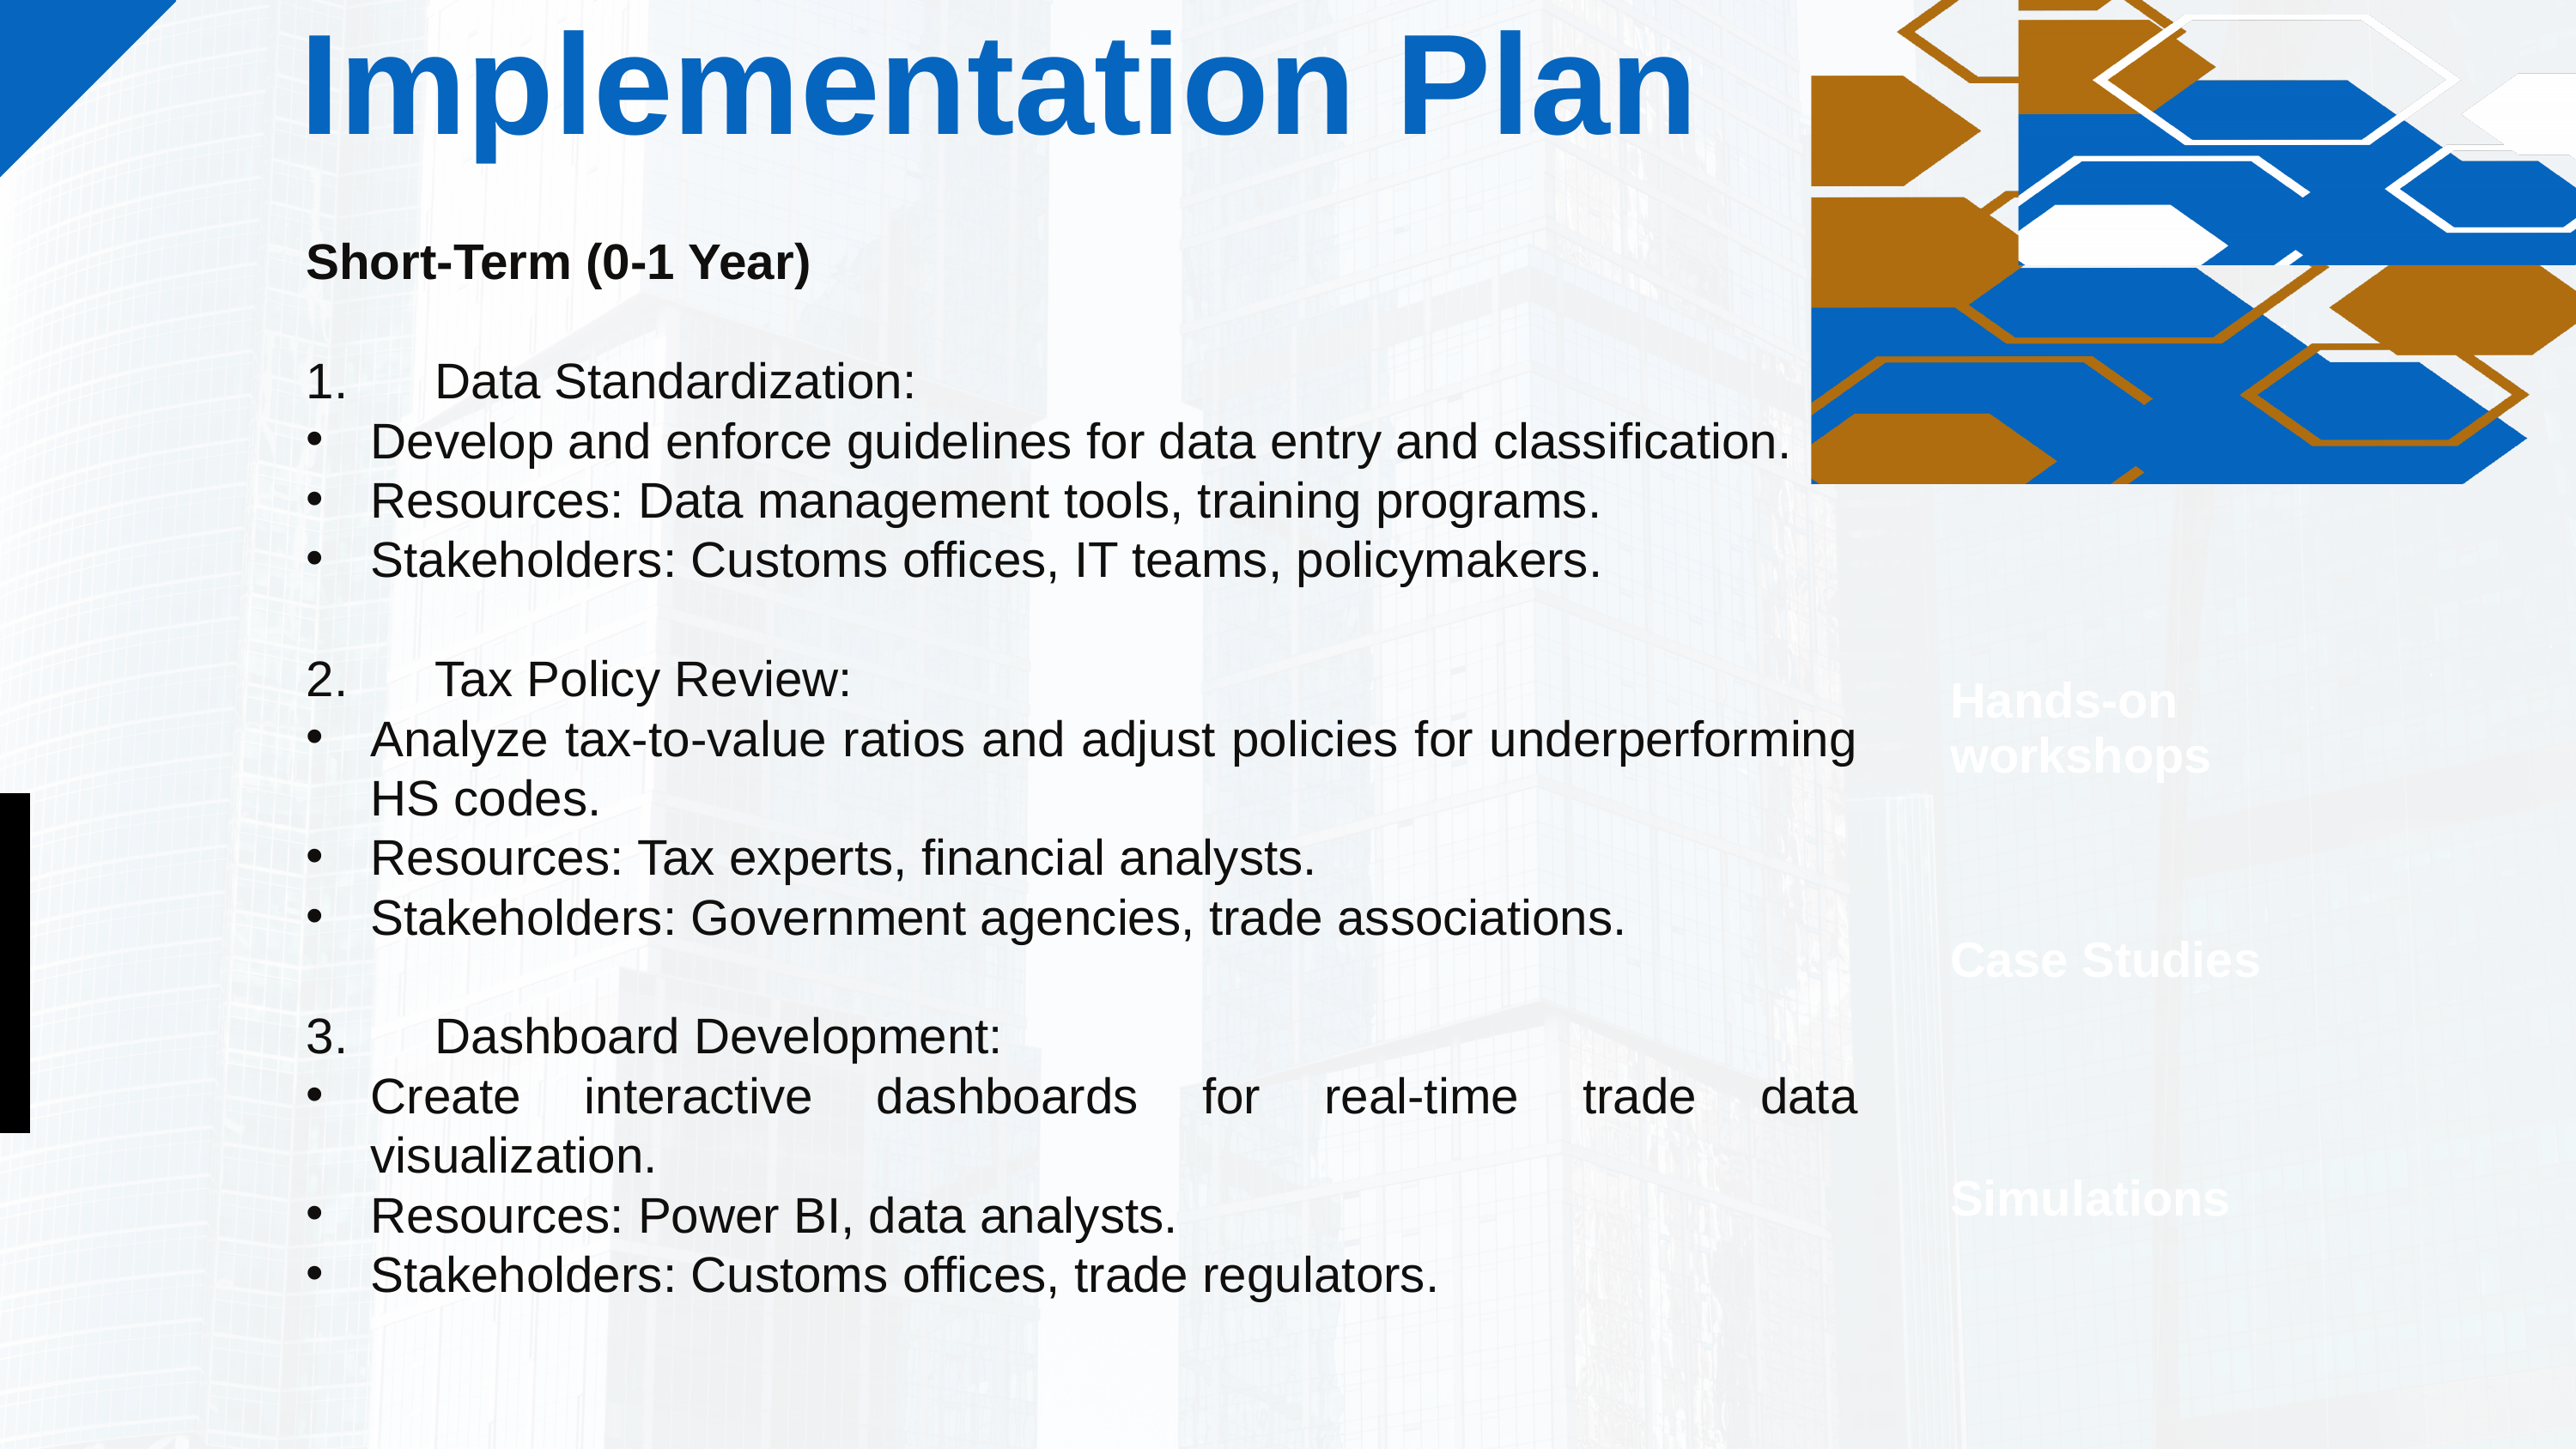

Implementation Plan
Short-Term (0-1 Year)

1.	Data Standardization:
Develop and enforce guidelines for data entry and classification.
Resources: Data management tools, training programs.
Stakeholders: Customs offices, IT teams, policymakers.

2.	Tax Policy Review:
Analyze tax-to-value ratios and adjust policies for underperforming HS codes.
Resources: Tax experts, financial analysts.
Stakeholders: Government agencies, trade associations.

3.	Dashboard Development:
Create interactive dashboards for real-time trade data visualization.
Resources: Power BI, data analysts.
Stakeholders: Customs offices, trade regulators.
Hands-on workshops

Case Studies
Simulations